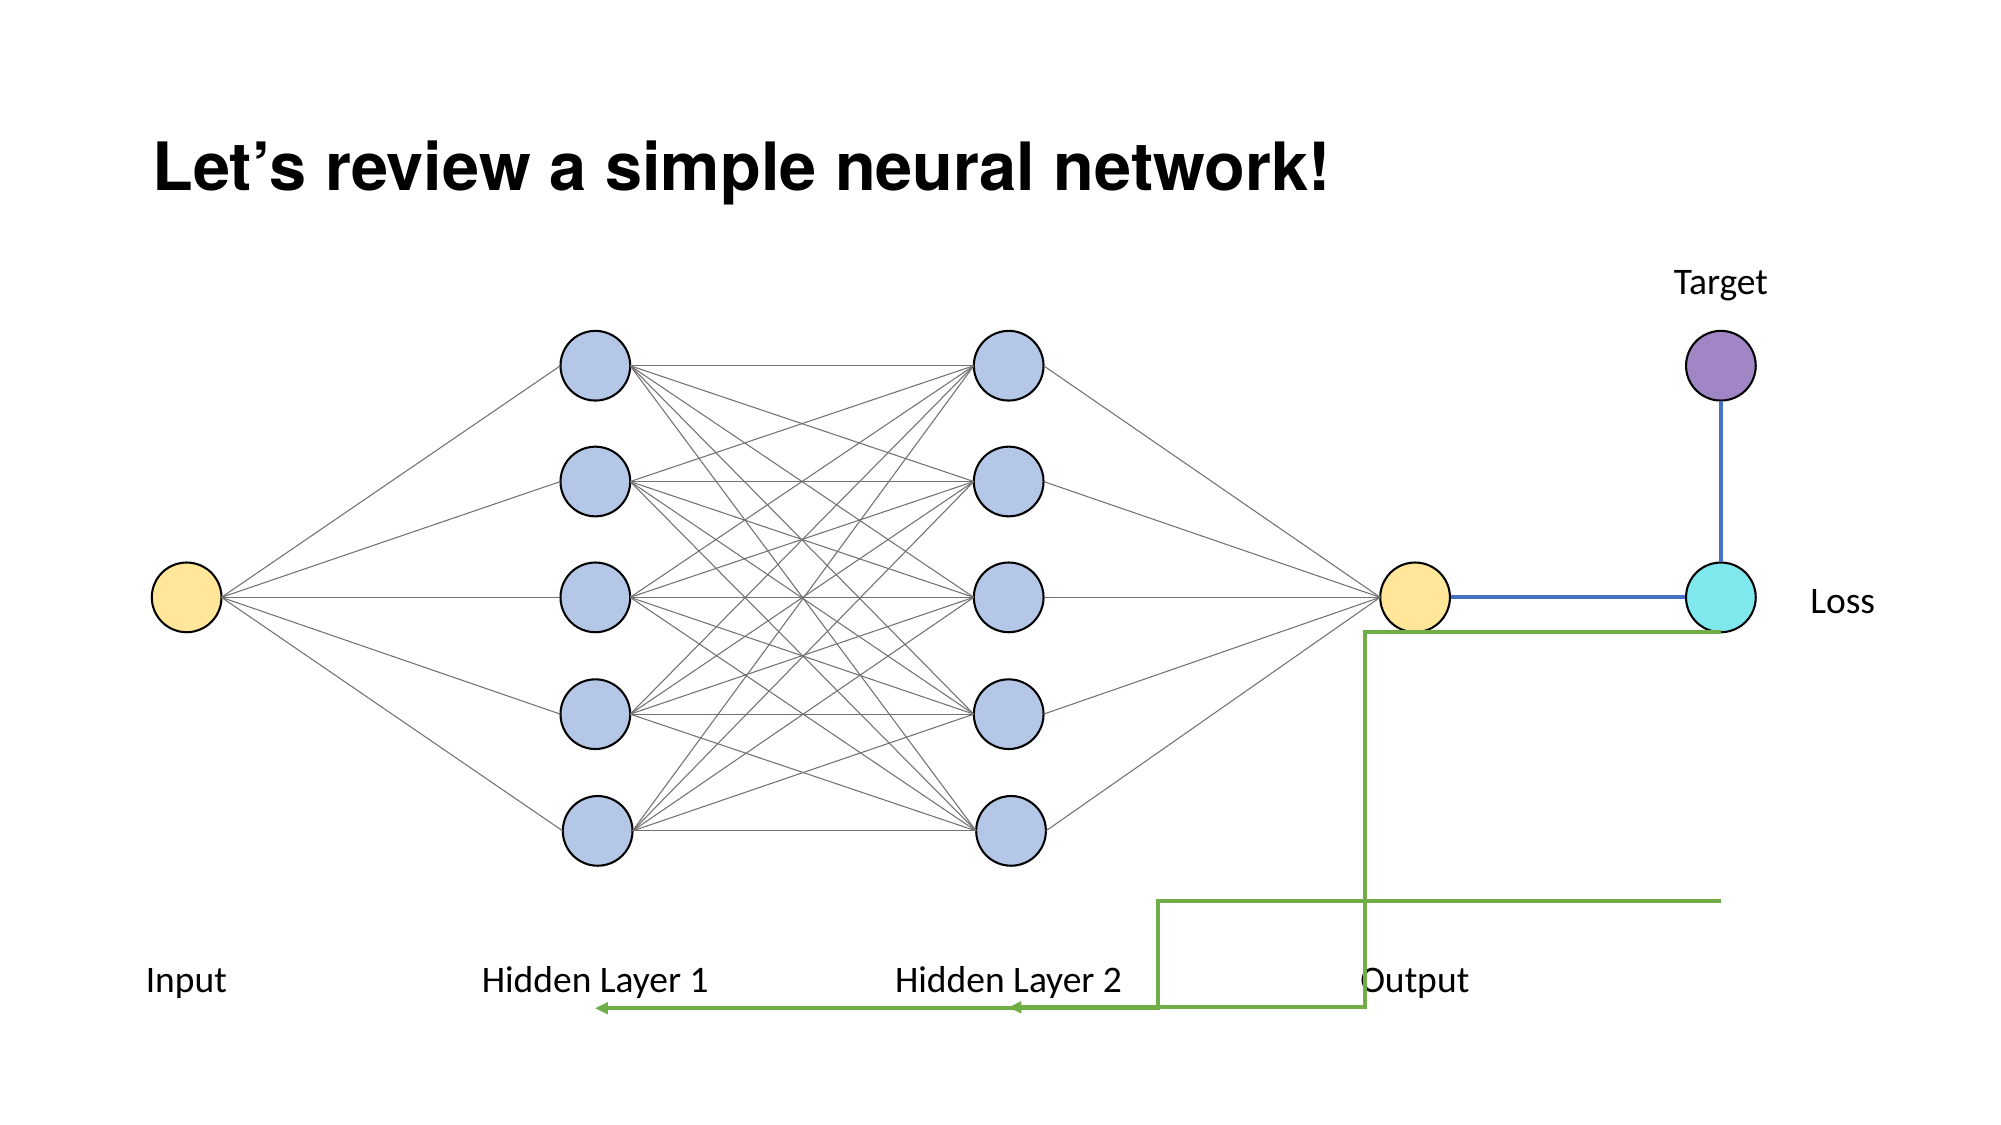

# Let’s review a simple neural network!
Target

Loss

Hidden Layer 2
Output
Input
Hidden Layer 1